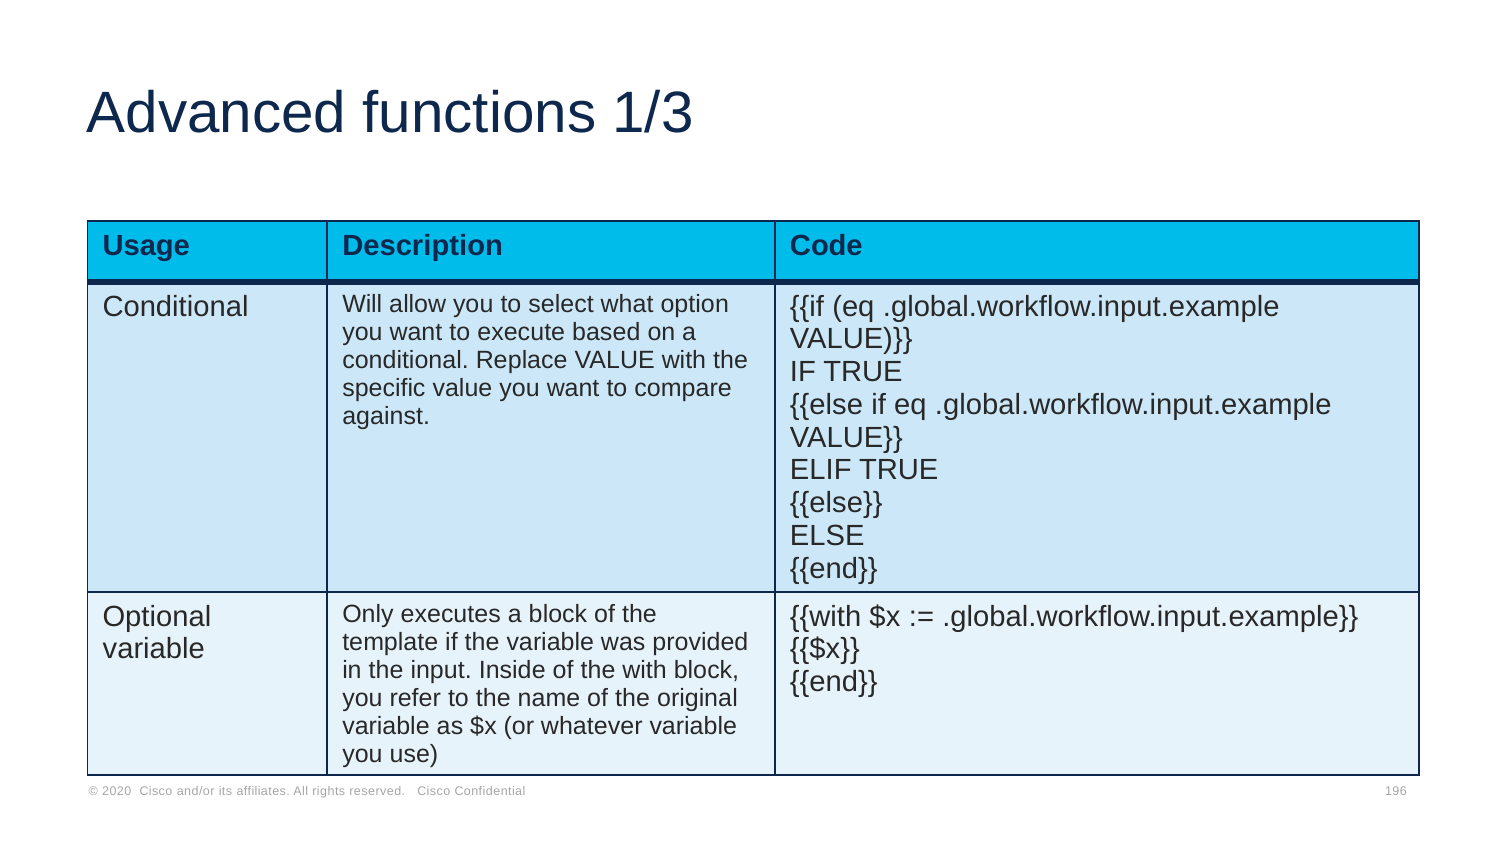

# Advanced functions 1/3
| Usage | Description | Code |
| --- | --- | --- |
| Conditional | Will allow you to select what option you want to execute based on a conditional. Replace VALUE with the specific value you want to compare against. | {{if (eq .global.workflow.input.example VALUE)}} IF TRUE {{else if eq .global.workflow.input.example VALUE}} ELIF TRUE {{else}} ELSE {{end}} |
| Optional variable | Only executes a block of the template if the variable was provided in the input. Inside of the with block, you refer to the name of the original variable as $x (or whatever variable you use) | {{with $x := .global.workflow.input.example}} {{$x}} {{end}} |